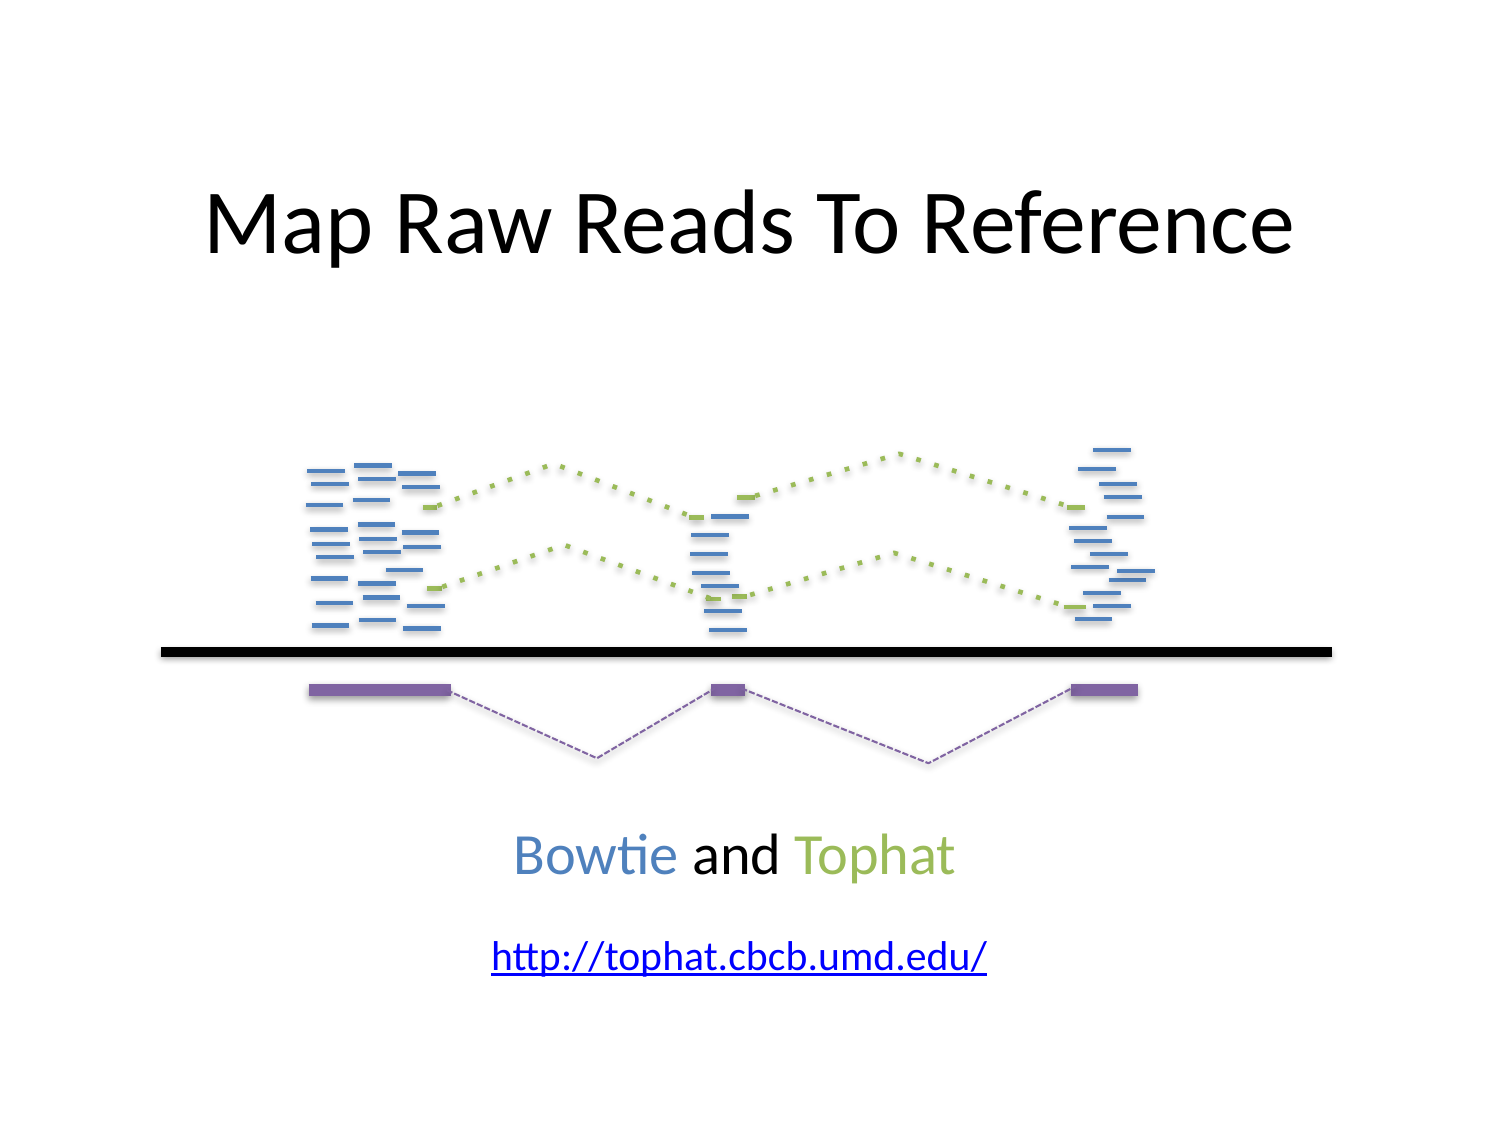

# Map Raw Reads To Reference

Bowtie and Tophat
http://tophat.cbcb.umd.edu/